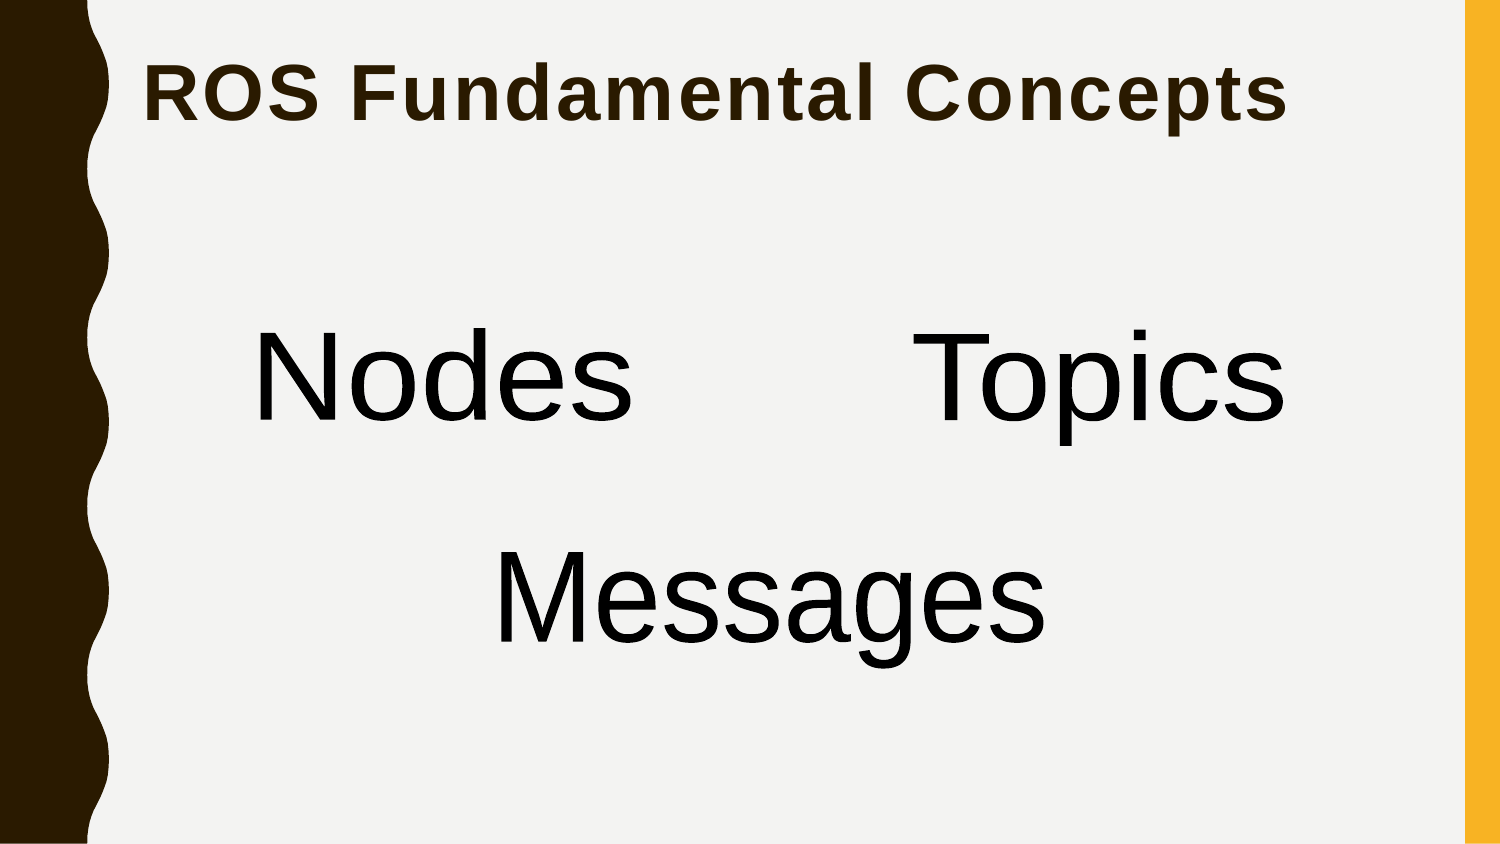

# ROS Fundamental Concepts
Nodes
Topics
Messages